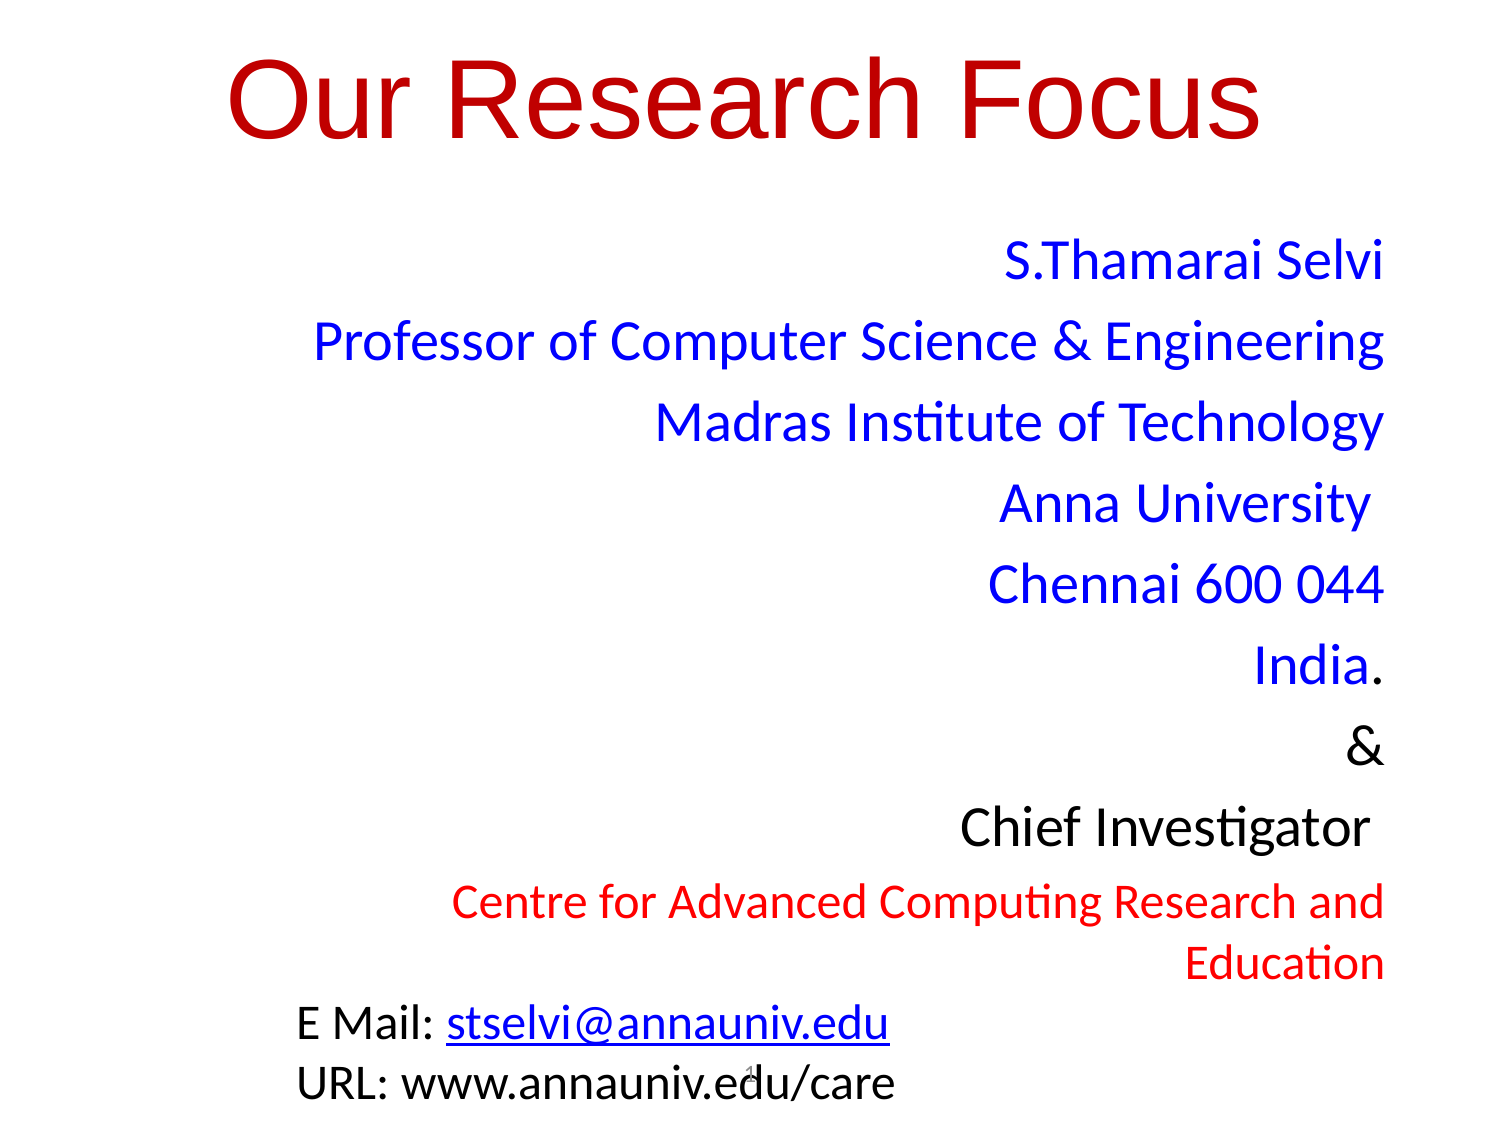

# Our Research Focus
S.Thamarai Selvi
Professor of Computer Science & Engineering
Madras Institute of Technology
Anna University
Chennai 600 044
India.
&
Chief Investigator
Centre for Advanced Computing Research and Education
E Mail: stselvi@annauniv.edu
URL: www.annauniv.edu/care

1